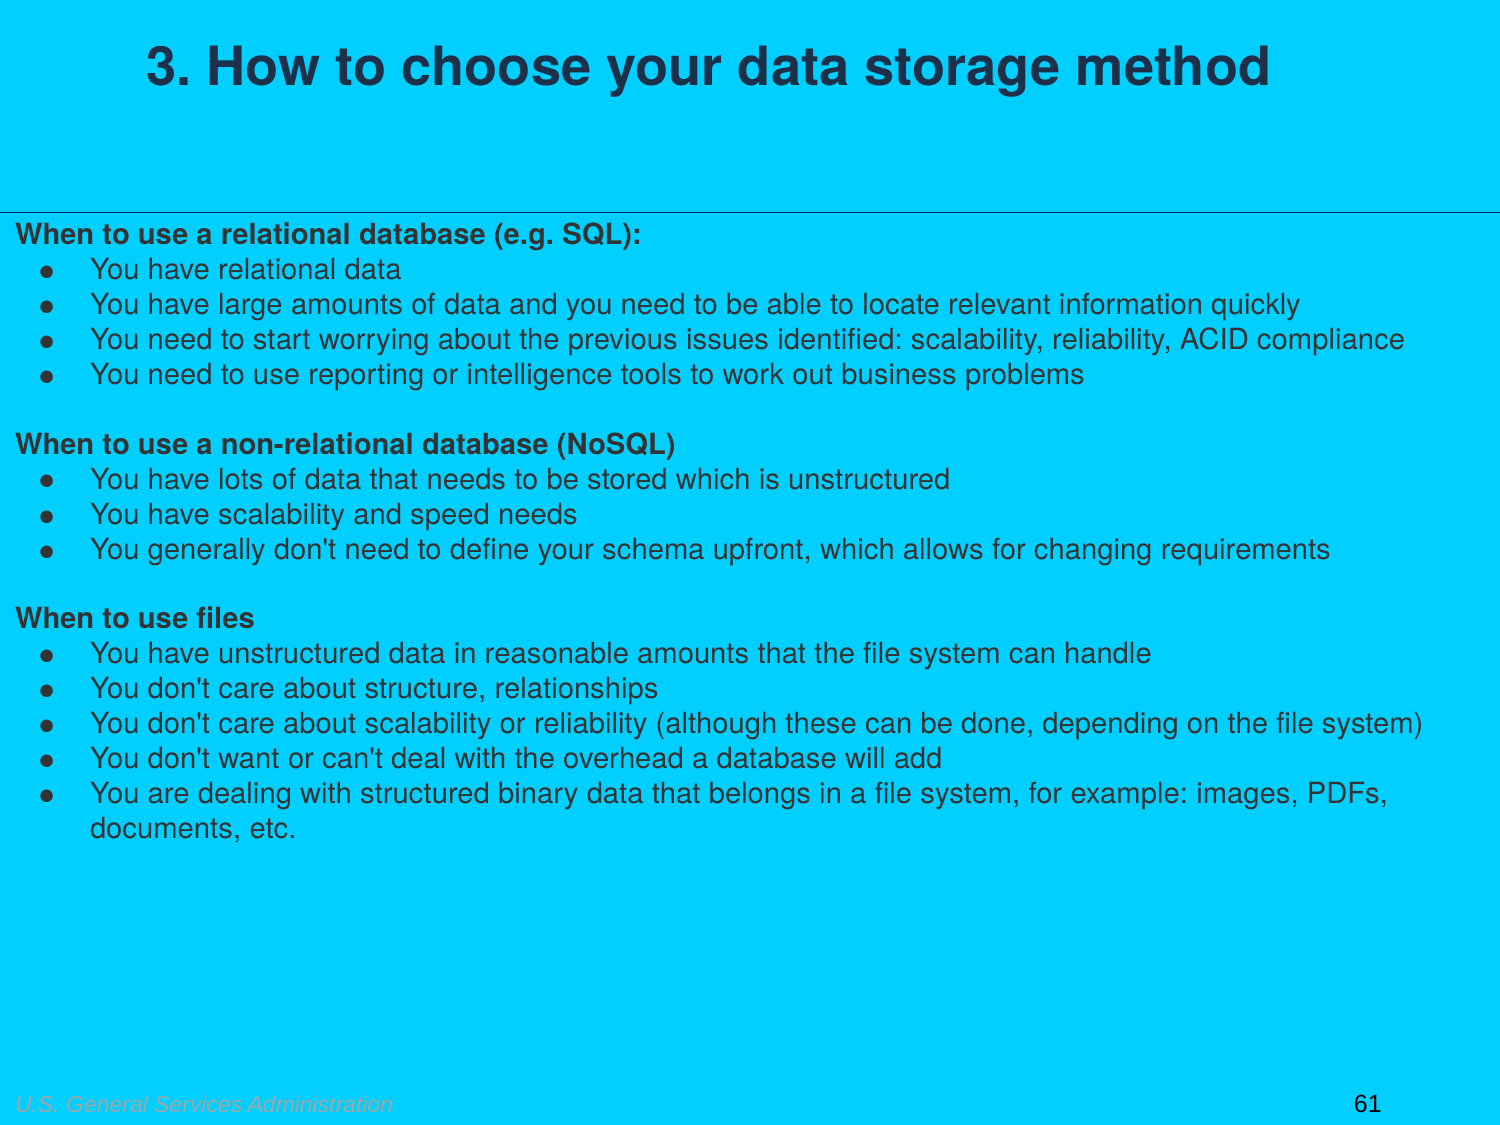

3. How to choose your data storage method
When to use a relational database (e.g. SQL):
You have relational data
You have large amounts of data and you need to be able to locate relevant information quickly
You need to start worrying about the previous issues identified: scalability, reliability, ACID compliance
You need to use reporting or intelligence tools to work out business problems

When to use a non-relational database (NoSQL)
You have lots of data that needs to be stored which is unstructured
You have scalability and speed needs
You generally don't need to define your schema upfront, which allows for changing requirements

When to use files
You have unstructured data in reasonable amounts that the file system can handle
You don't care about structure, relationships
You don't care about scalability or reliability (although these can be done, depending on the file system)
You don't want or can't deal with the overhead a database will add
You are dealing with structured binary data that belongs in a file system, for example: images, PDFs, documents, etc.

61